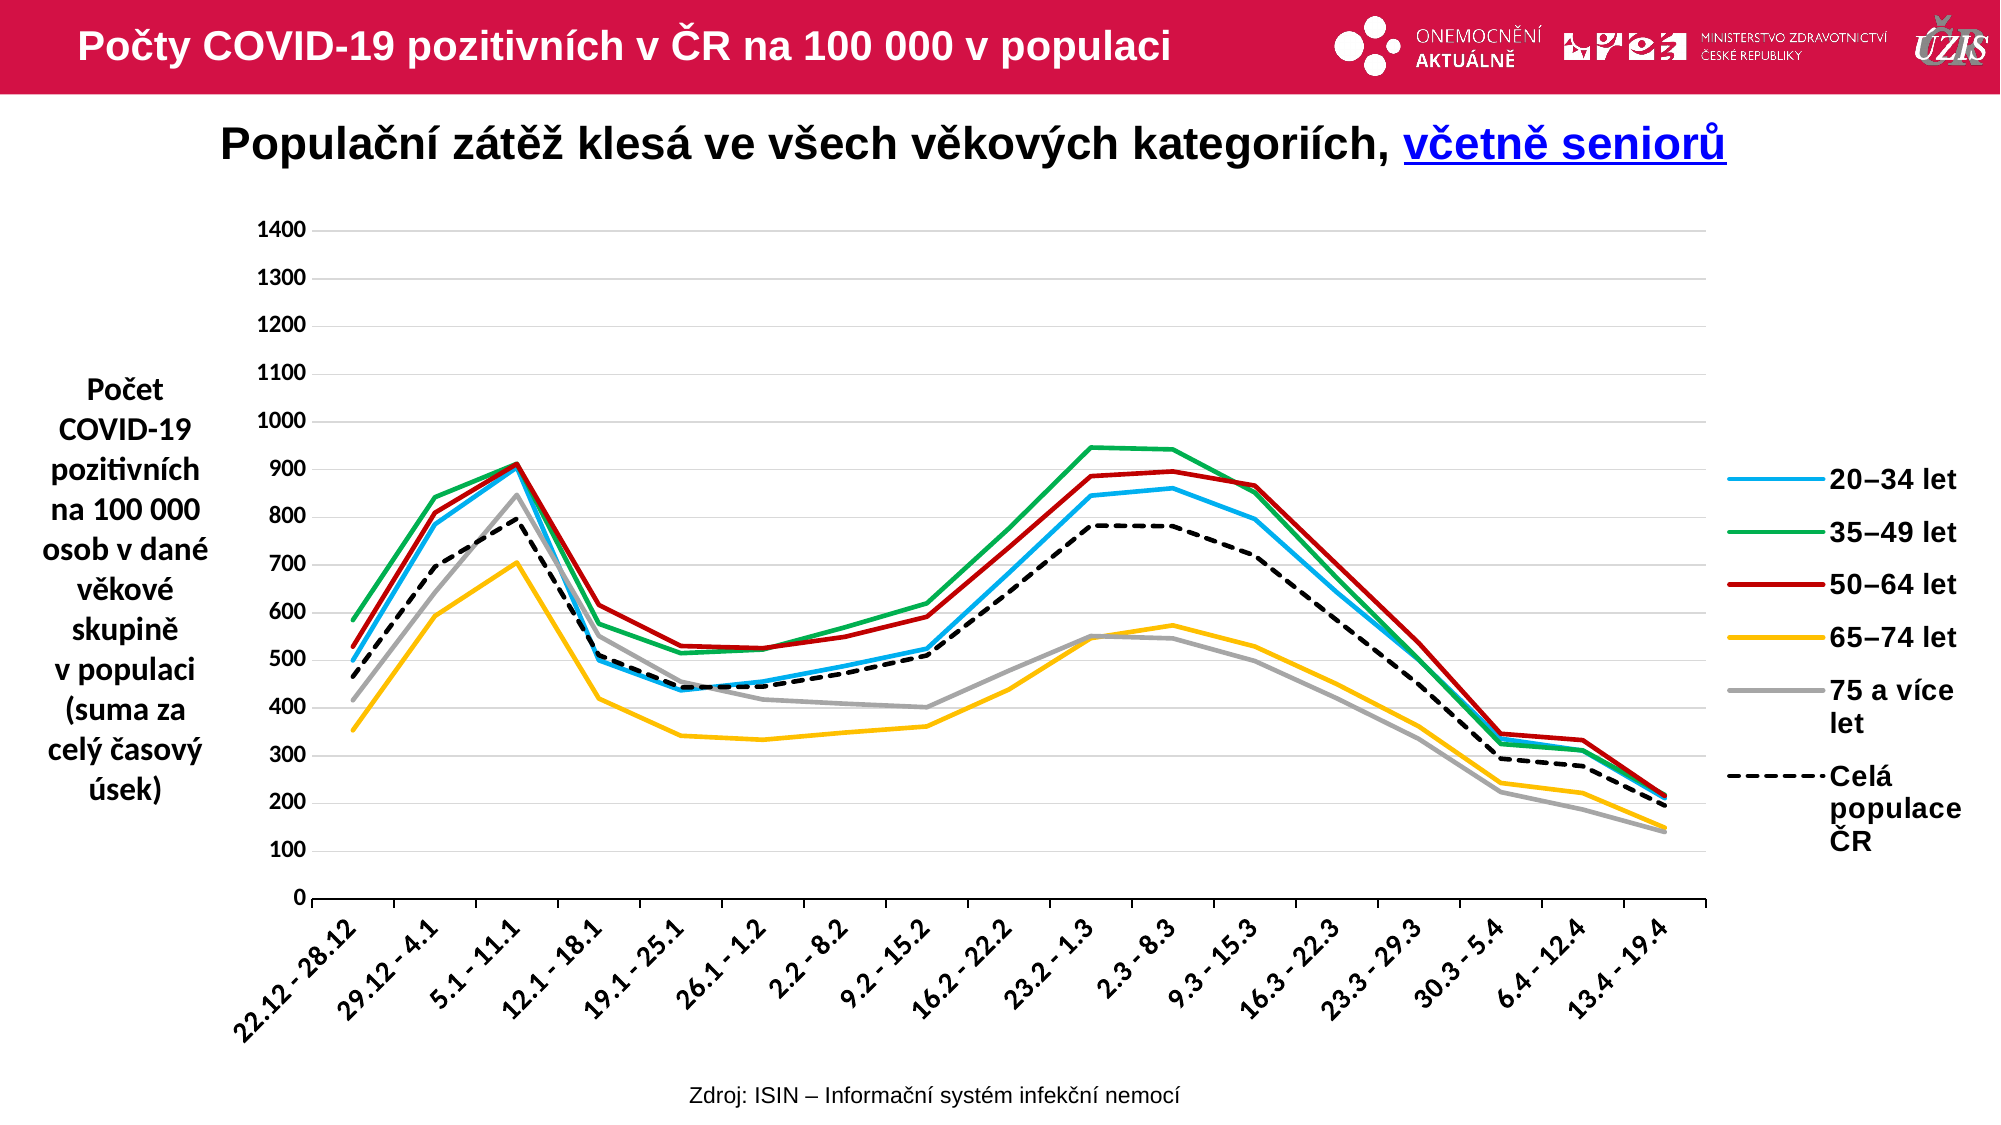

# Počty COVID-19 pozitivních v ČR na 100 000 v populaci
Populační zátěž klesá ve všech věkových kategoriích, včetně seniorů

### Chart

| Category | 20–34 let | 35–49 let | 50–64 let | 65–74 let | 75 a více let | Celá populace ČR |
|---|---|---|---|---|---|---|
| 22.12 - 28.12 | 499.9862685515908 | 584.6249112135068 | 528.849437353613 | 353.53744165891055 | 416.4857266257838 | 466.077092828006 |
| 29.12 - 4.1 | 785.4388490138399 | 842.2938074736654 | 809.7708838027736 | 593.1815327392665 | 642.5578037233058 | 696.5534402244159 |
| 5.1 - 11.1 | 904.9832234009731 | 912.4915568696797 | 912.1158798455675 | 705.5147004331834 | 847.4466565222574 | 797.3956088584438 |
| 12.1 - 18.1 | 500.3093614553398 | 576.9835318376294 | 616.6311120753028 | 420.0792416887099 | 551.4699392394526 | 511.0932463706813 |
| 19.1 - 25.1 | 437.36009404157465 | 515.2190146025575 | 530.3559878351065 | 342.1481066010551 | 455.5570069987028 | 443.47550514361757 |
| 26.1 - 1.2 | 455.7763895552681 | 522.8999866176882 | 525.7861180412427 | 333.72311902401134 | 418.1333107378948 | 445.08389284809203 |
| 2.2 - 8.2 | 488.516470468501 | 569.5401156580181 | 549.6398339982237 | 348.85689300499735 | 409.4246518595936 | 473.03430475898864 |
| 9.2 - 15.2 | 524.7028756883899 | 619.9811380666602 | 591.7228107812764 | 361.65039265902675 | 401.8928387756574 | 510.4947765271559 |
| 16.2 - 22.2 | 683.5568866983192 | 776.7679895095347 | 736.9040588478698 | 439.11347288129025 | 478.62318456825733 | 643.1867621463006 |
| 23.2 - 1.3 | 845.69567556303 | 946.6204119059822 | 886.5045216601775 | 546.7660919212939 | 551.3522546600161 | 782.8827151529532 |
| 2.3 - 8.3 | 861.2579837602739 | 942.6215553414039 | 896.3975364886517 | 573.7572558255267 | 546.409502323683 | 781.6577221919871 |
| 9.3 - 15.3 | 796.6394030104722 | 852.1919672869782 | 866.668273653846 | 529.2920436133513 | 498.86493223133584 | 720.0153283088722 |
| 16.3 - 22.3 | 643.0625760951101 | 673.1936452230296 | 701.600559231538 | 450.5028079391457 | 420.6046869060614 | 584.489962024287 |
| 23.3 - 29.3 | 501.0632448974208 | 502.23262892749113 | 536.6834998573793 | 361.8064109474905 | 335.5187359734698 | 449.66592758758327 |
| 30.3 - 5.4 | 336.01661989896894 | 324.8971977121791 | 346.30573734597994 | 243.23251171502275 | 224.18912382653804 | 294.27884337099937 |
| 6.4 - 12.4 | 310.9230710411293 | 311.5544782838335 | 332.99787475945374 | 222.09203362818144 | 187.47153504234913 | 278.5222545219325 |
| 13.4 - 19.4 | 211.3027590518516 | 218.0366643676542 | 215.9389023474063 | 149.38751120406303 | 140.28001868831146 | 195.82120301976795 |
Počet COVID-19 pozitivních na 100 000 osob v dané věkové skupině v populaci (suma za celý časový úsek)
Zdroj: ISIN – Informační systém infekční nemocí